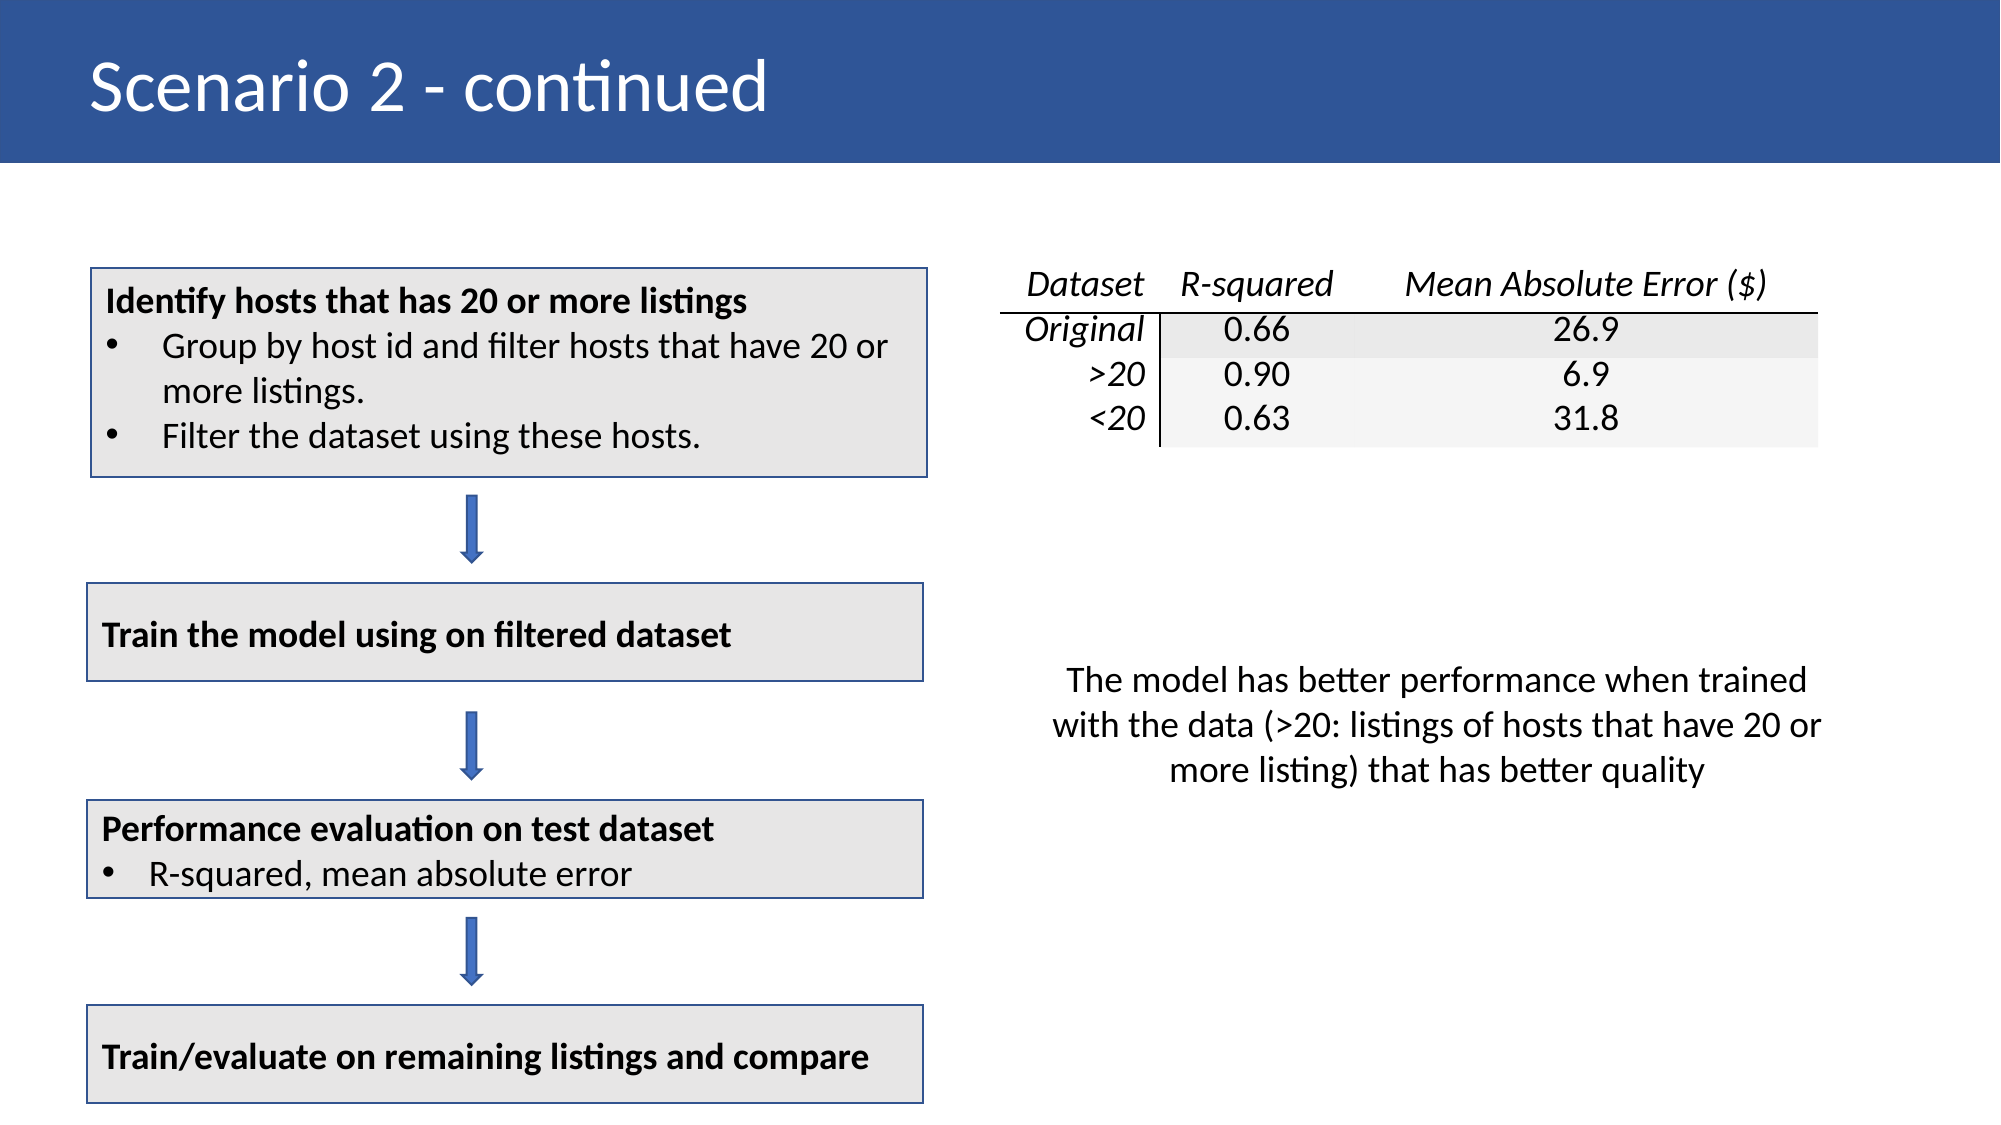

Scenario 2 - continued
Identify hosts that has 20 or more listings
Group by host id and filter hosts that have 20 or more listings.
Filter the dataset using these hosts.

| Dataset | R-squared | Mean Absolute Error ($) |
| --- | --- | --- |
| Original | 0.66 | 26.9 |
| >20 | 0.90 | 6.9 |
| <20 | 0.63 | 31.8 |

Train the model using on filtered dataset
The model has better performance when trained with the data (>20: listings of hosts that have 20 or more listing) that has better quality

Performance evaluation on test dataset
R-squared, mean absolute error

Train/evaluate on remaining listings and compare